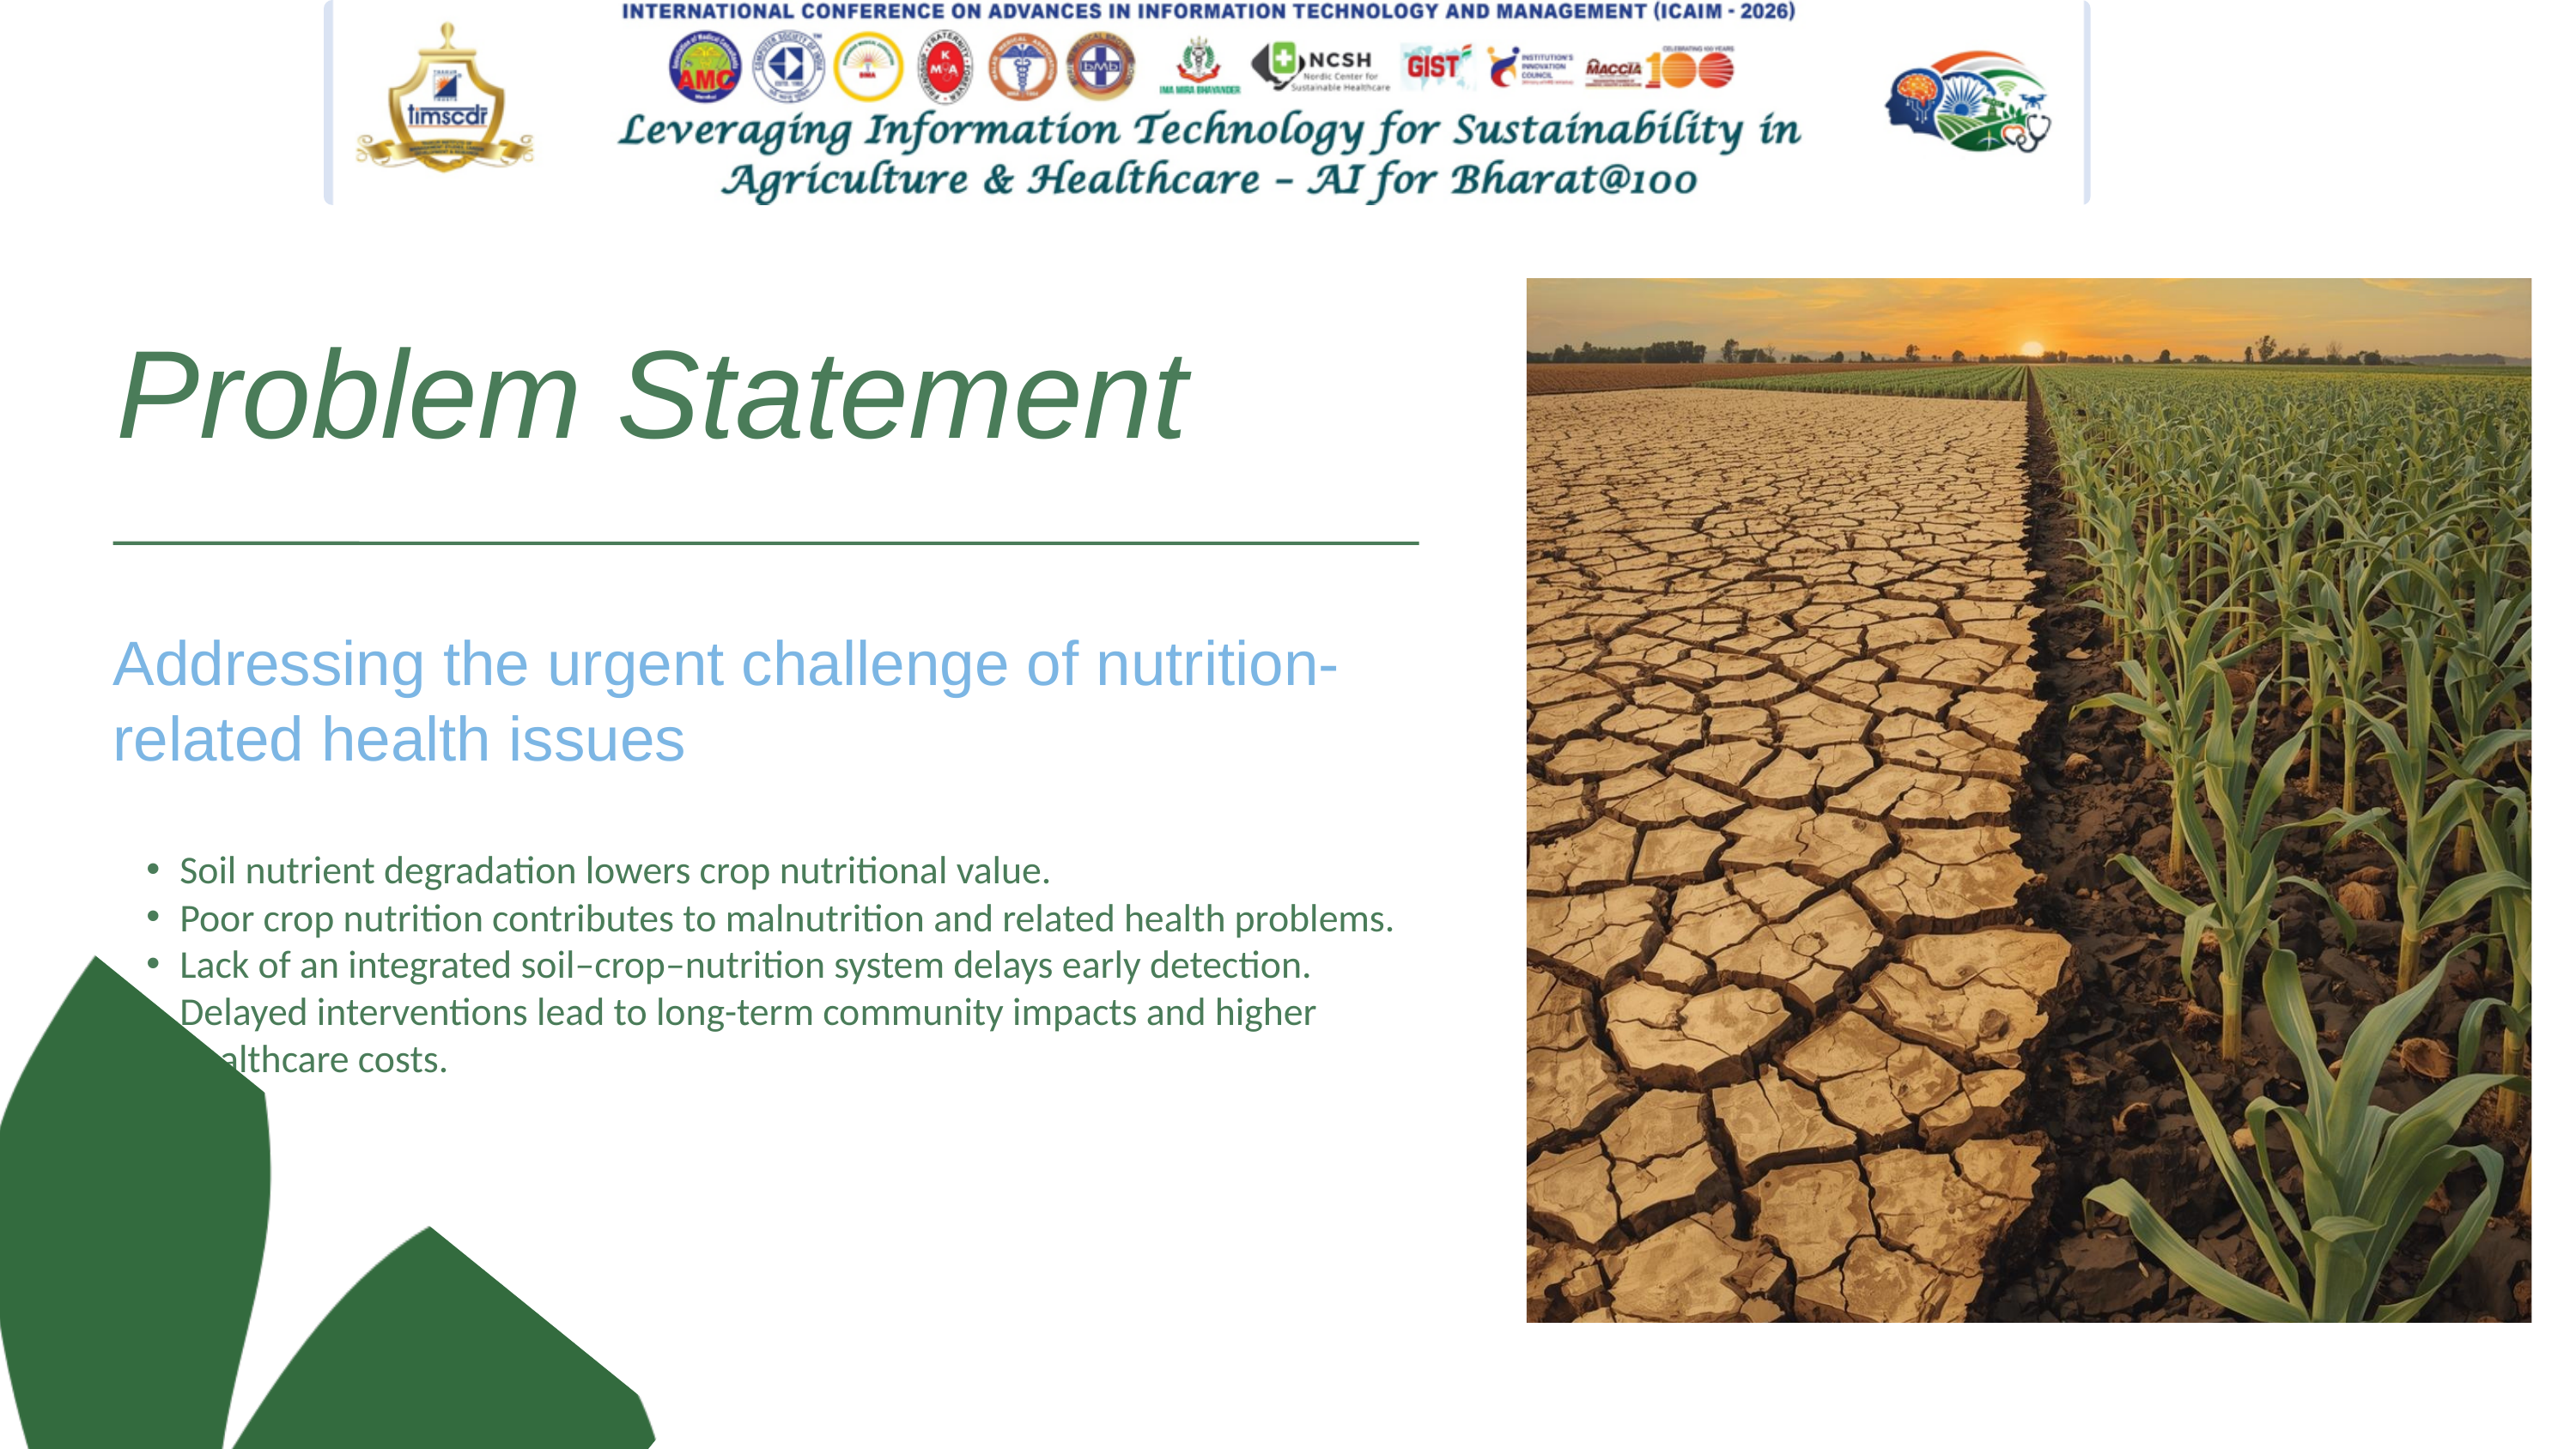

Problem Statement

Addressing the urgent challenge of nutrition-related health issues
Soil nutrient degradation lowers crop nutritional value.
Poor crop nutrition contributes to malnutrition and related health problems.
Lack of an integrated soil–crop–nutrition system delays early detection.
Delayed interventions lead to long-term community impacts and higher healthcare costs.